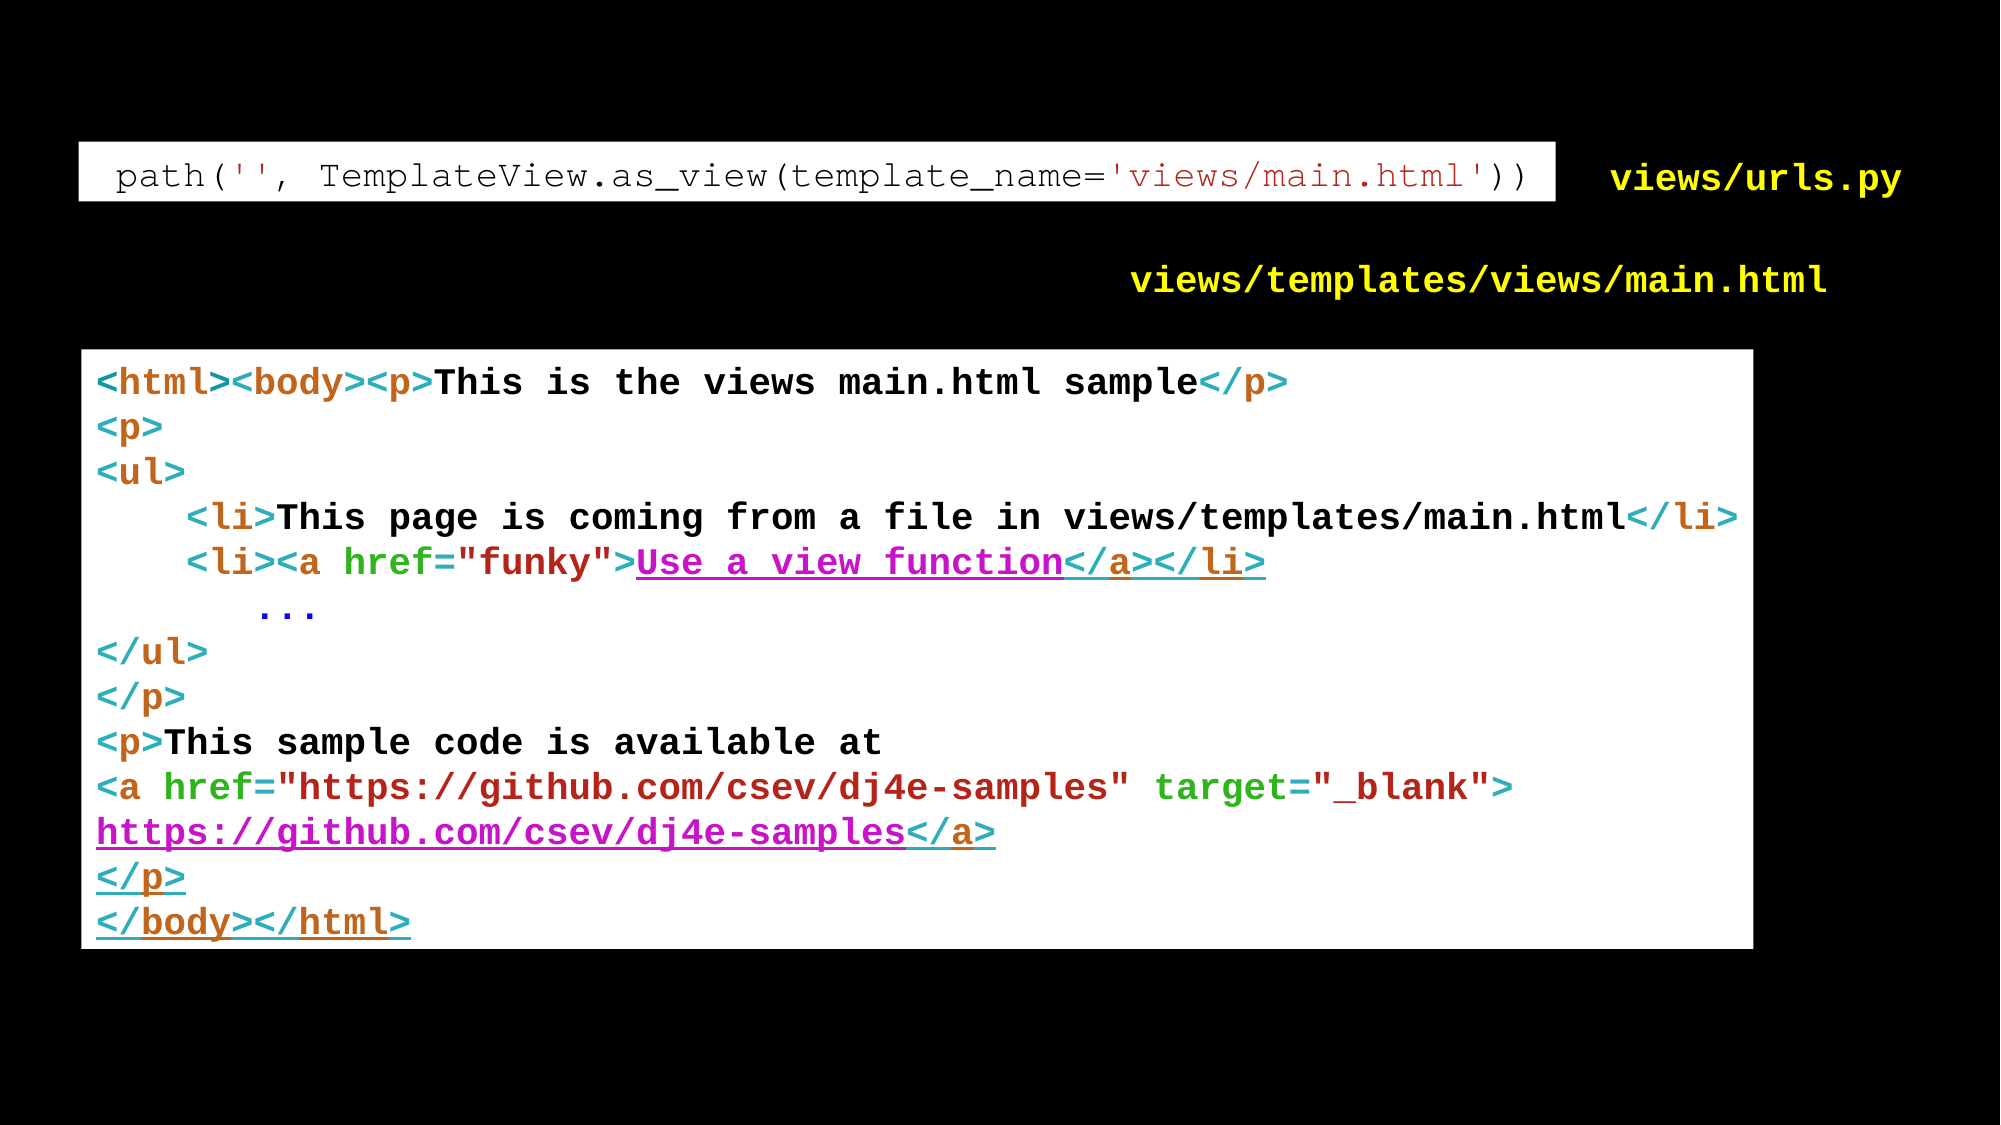

path('', TemplateView.as_view(template_name='views/main.html'))
views/urls.py
views/templates/views/main.html
<html><body><p>This is the views main.html sample</p>
<p>
<ul>
    <li>This page is coming from a file in views/templates/main.html</li>
    <li><a href="funky">Use a view function</a></li>
       ...
</ul>
</p>
<p>This sample code is available at
<a href="https://github.com/csev/dj4e-samples" target="_blank">
https://github.com/csev/dj4e-samples</a>
</p>
</body></html>